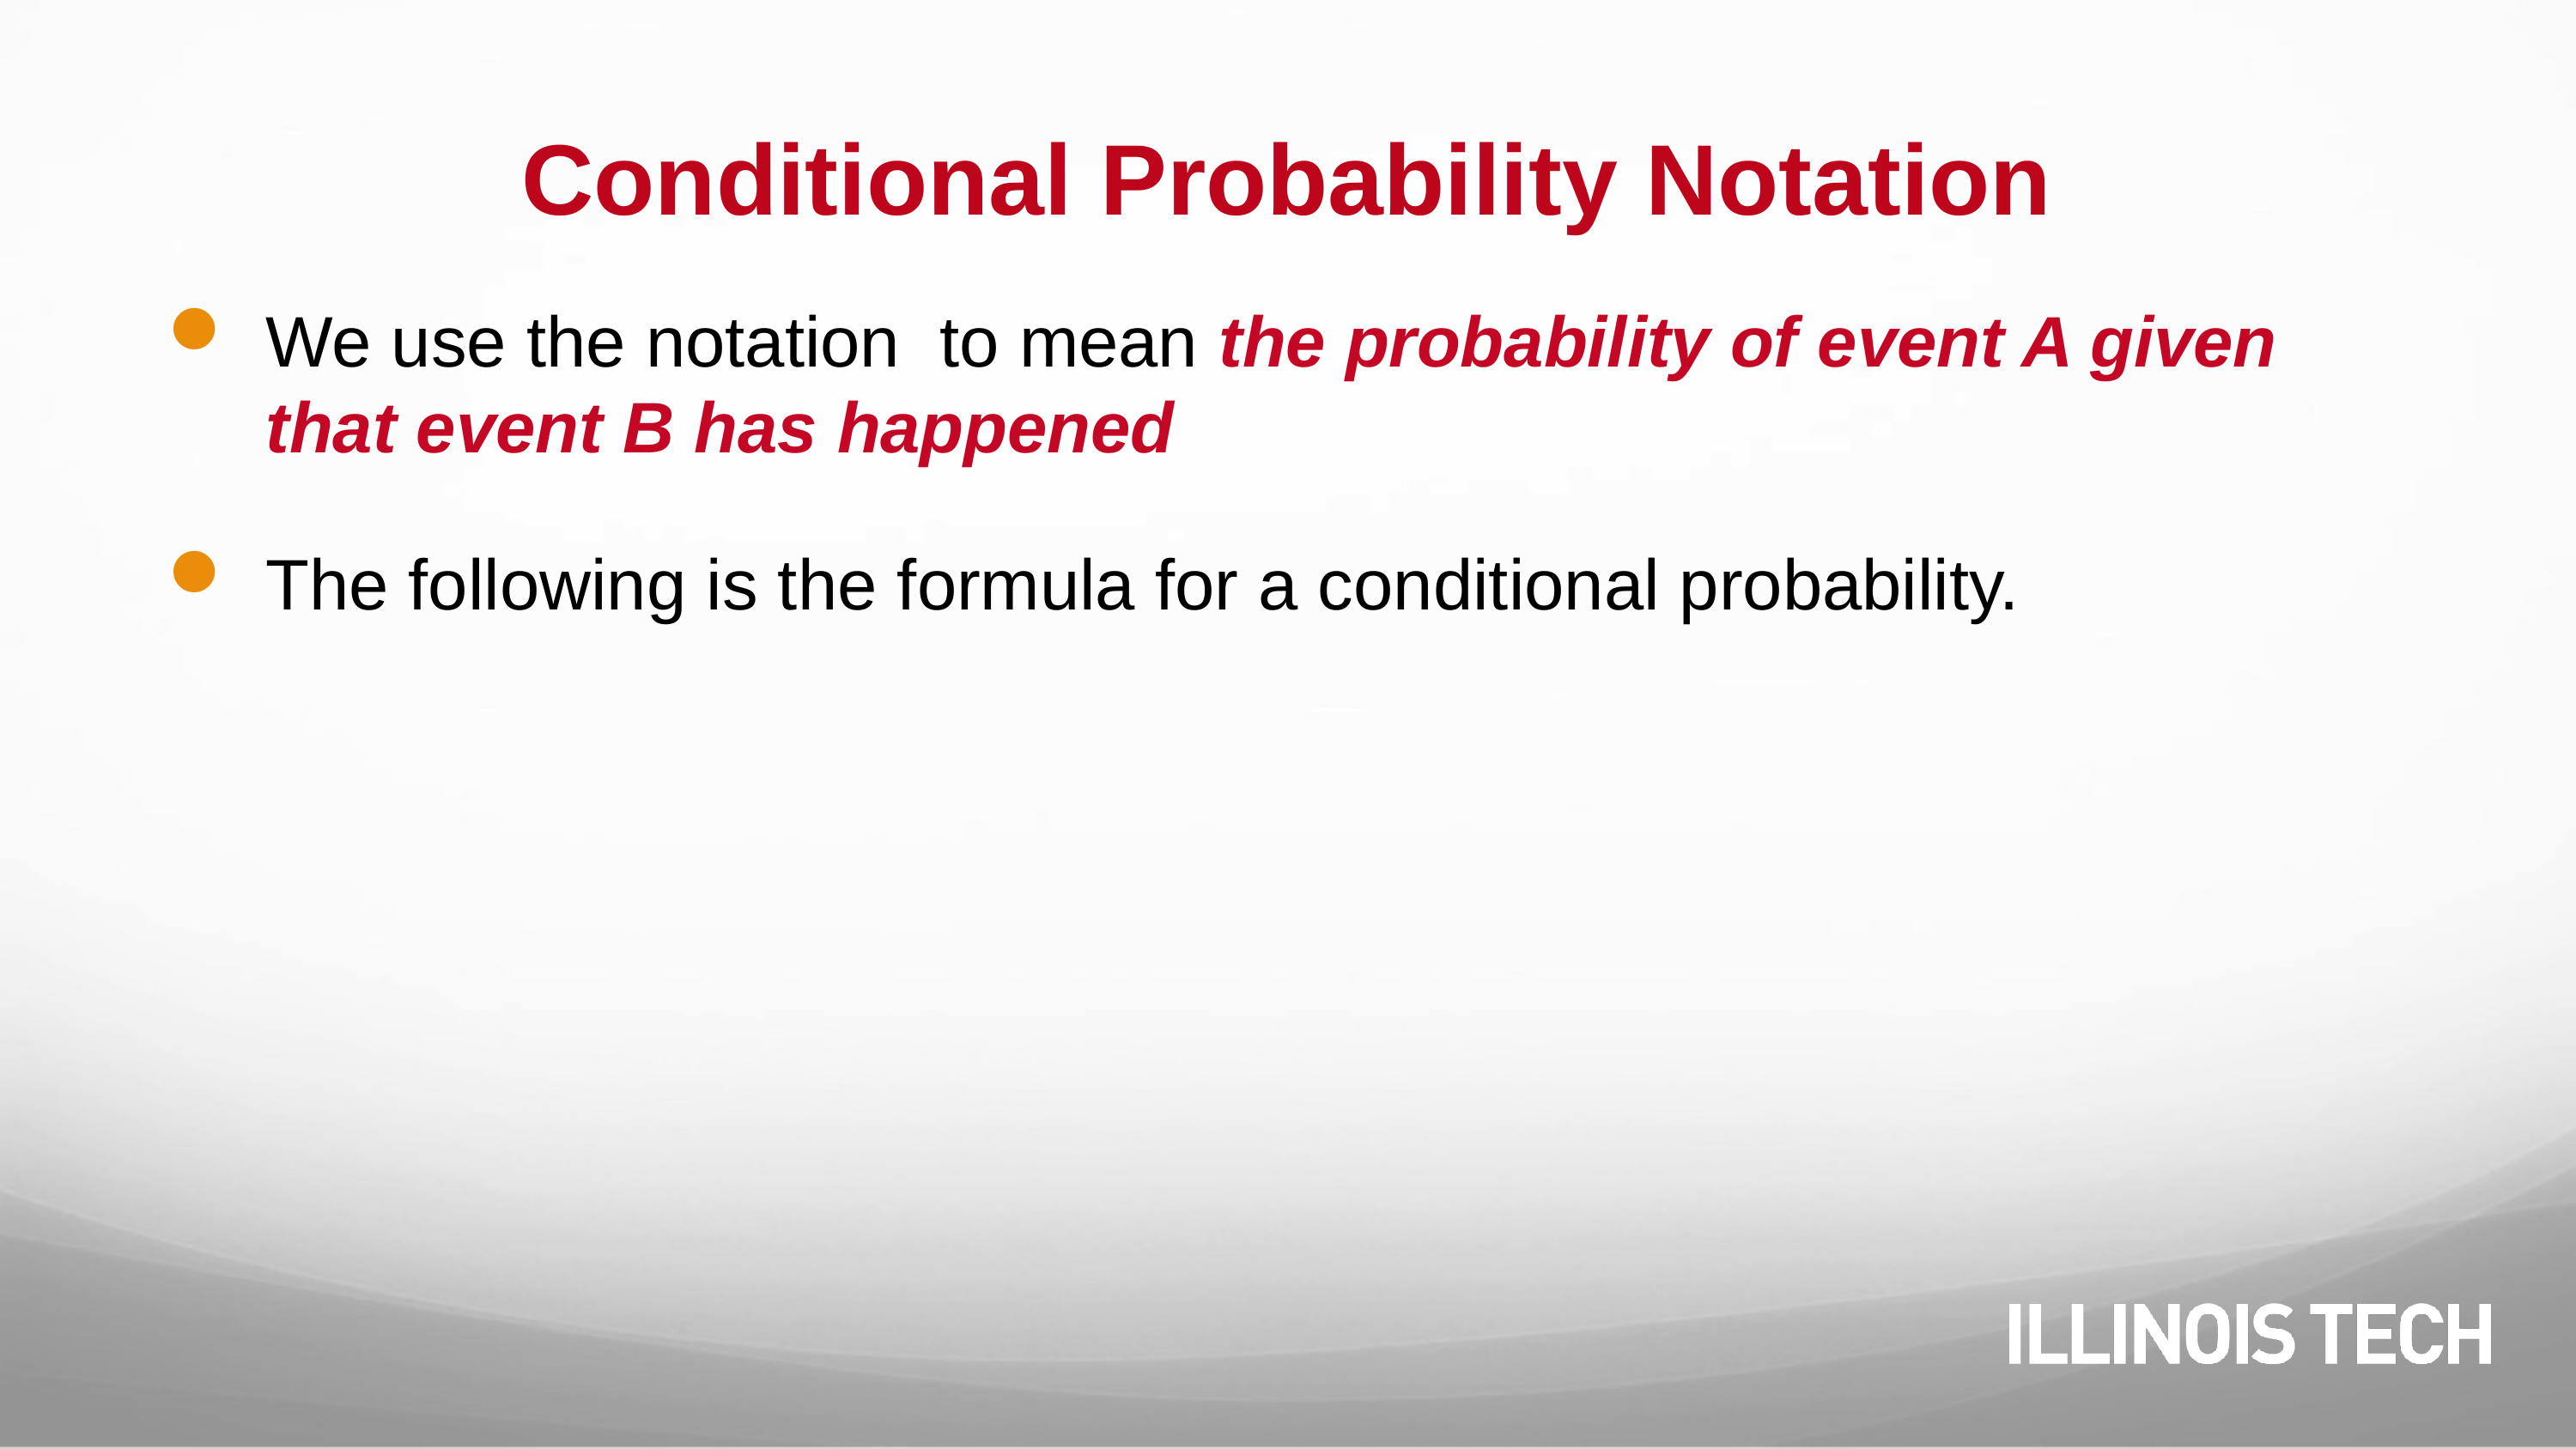

# Conditional Probability Notation
We use the notation  to mean the probability of event A given that event B has happened
The following is the formula for a conditional probability.